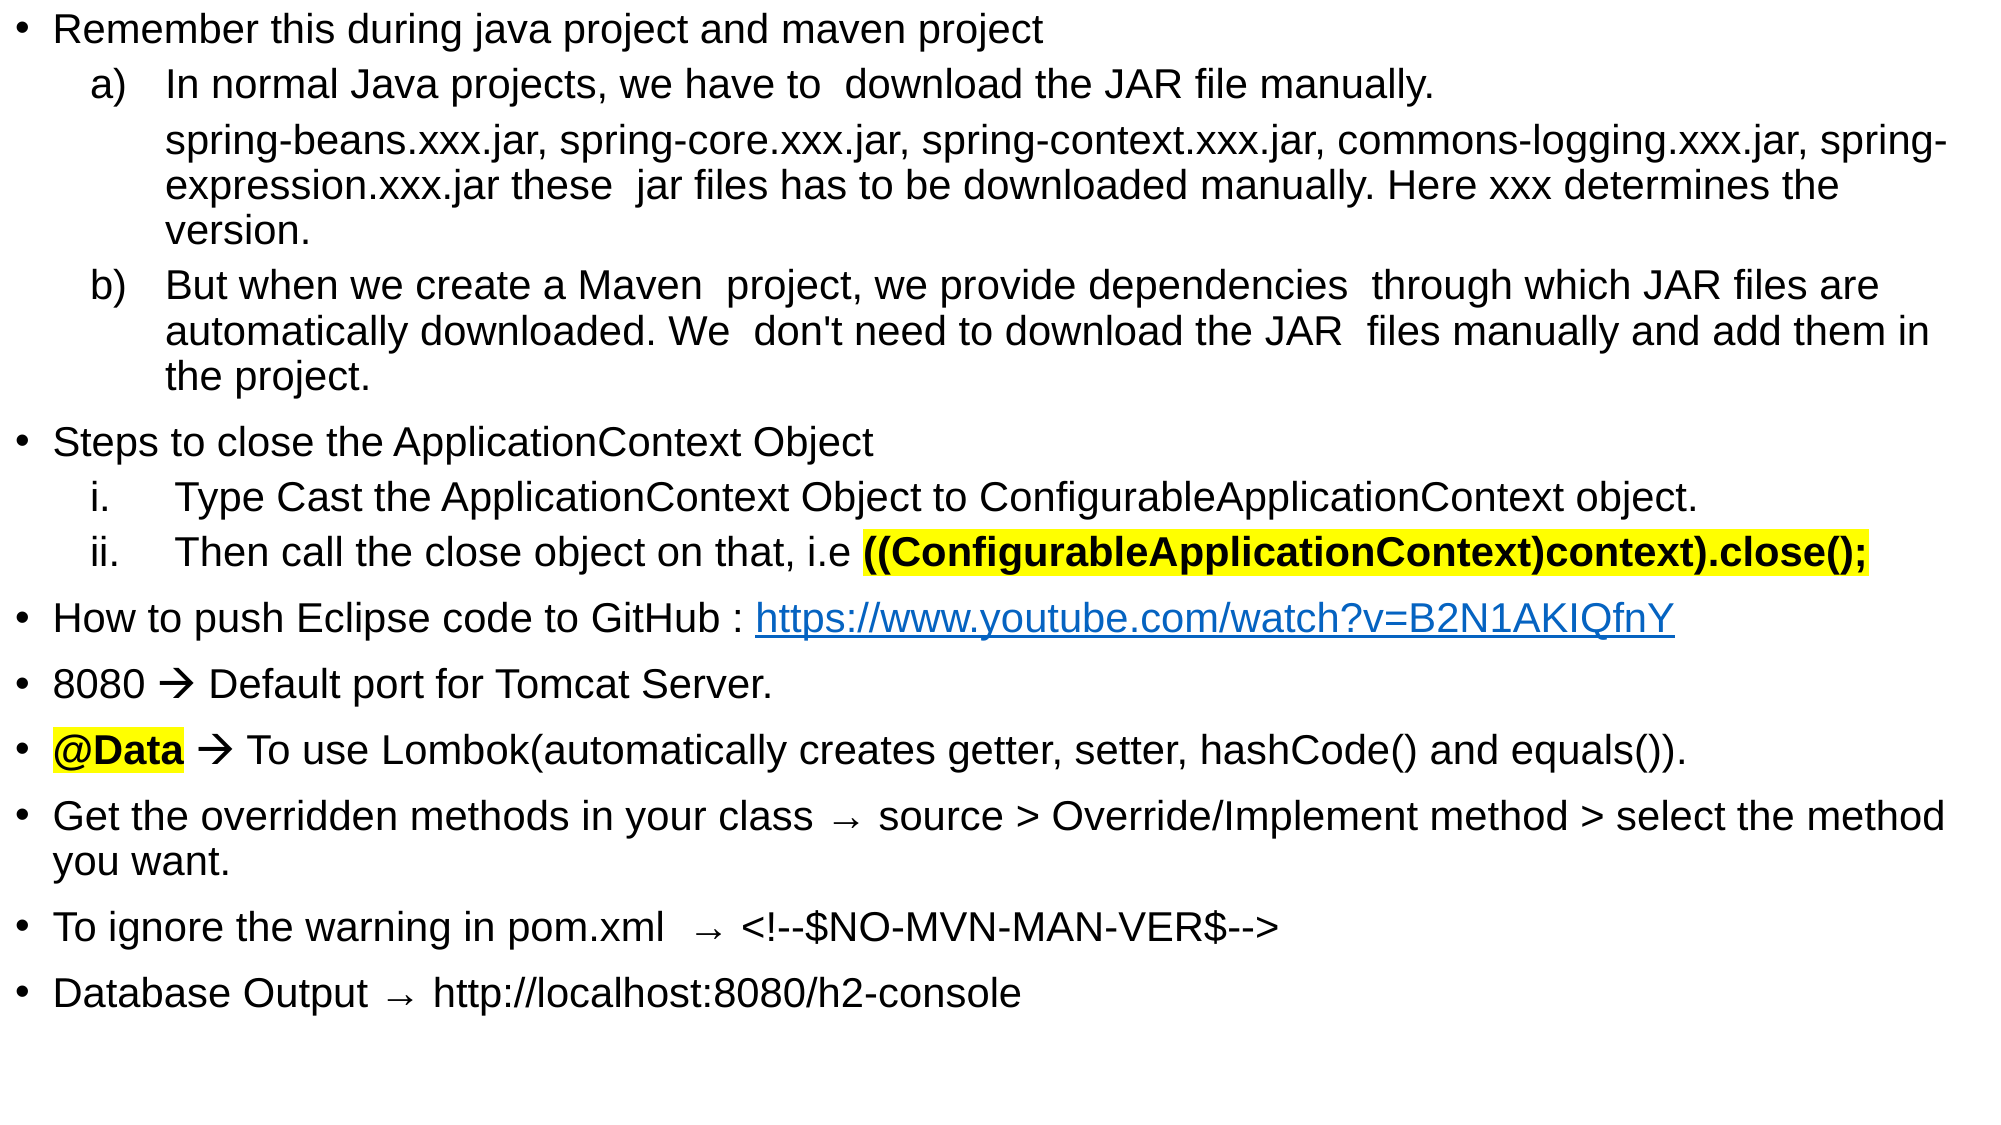

Remember this during java project and maven project
In normal Java projects, we have to  download the JAR file manually.
spring-beans.xxx.jar, spring-core.xxx.jar, spring-context.xxx.jar, commons-logging.xxx.jar, spring-expression.xxx.jar these  jar files has to be downloaded manually. Here xxx determines the version.
But when we create a Maven  project, we provide dependencies  through which JAR files are  automatically downloaded. We  don't need to download the JAR  files manually and add them in  the project.
Steps to close the ApplicationContext Object
Type Cast the ApplicationContext Object to ConfigurableApplicationContext object.
Then call the close object on that, i.e ((ConfigurableApplicationContext)context).close();
How to push Eclipse code to GitHub : https://www.youtube.com/watch?v=B2N1AKIQfnY
8080 🡪 Default port for Tomcat Server.
@Data 🡪 To use Lombok(automatically creates getter, setter, hashCode() and equals()).
Get the overridden methods in your class → source > Override/Implement method > select the method you want.
To ignore the warning in pom.xml  → <!--$NO-MVN-MAN-VER$-->
Database Output → http://localhost:8080/h2-console